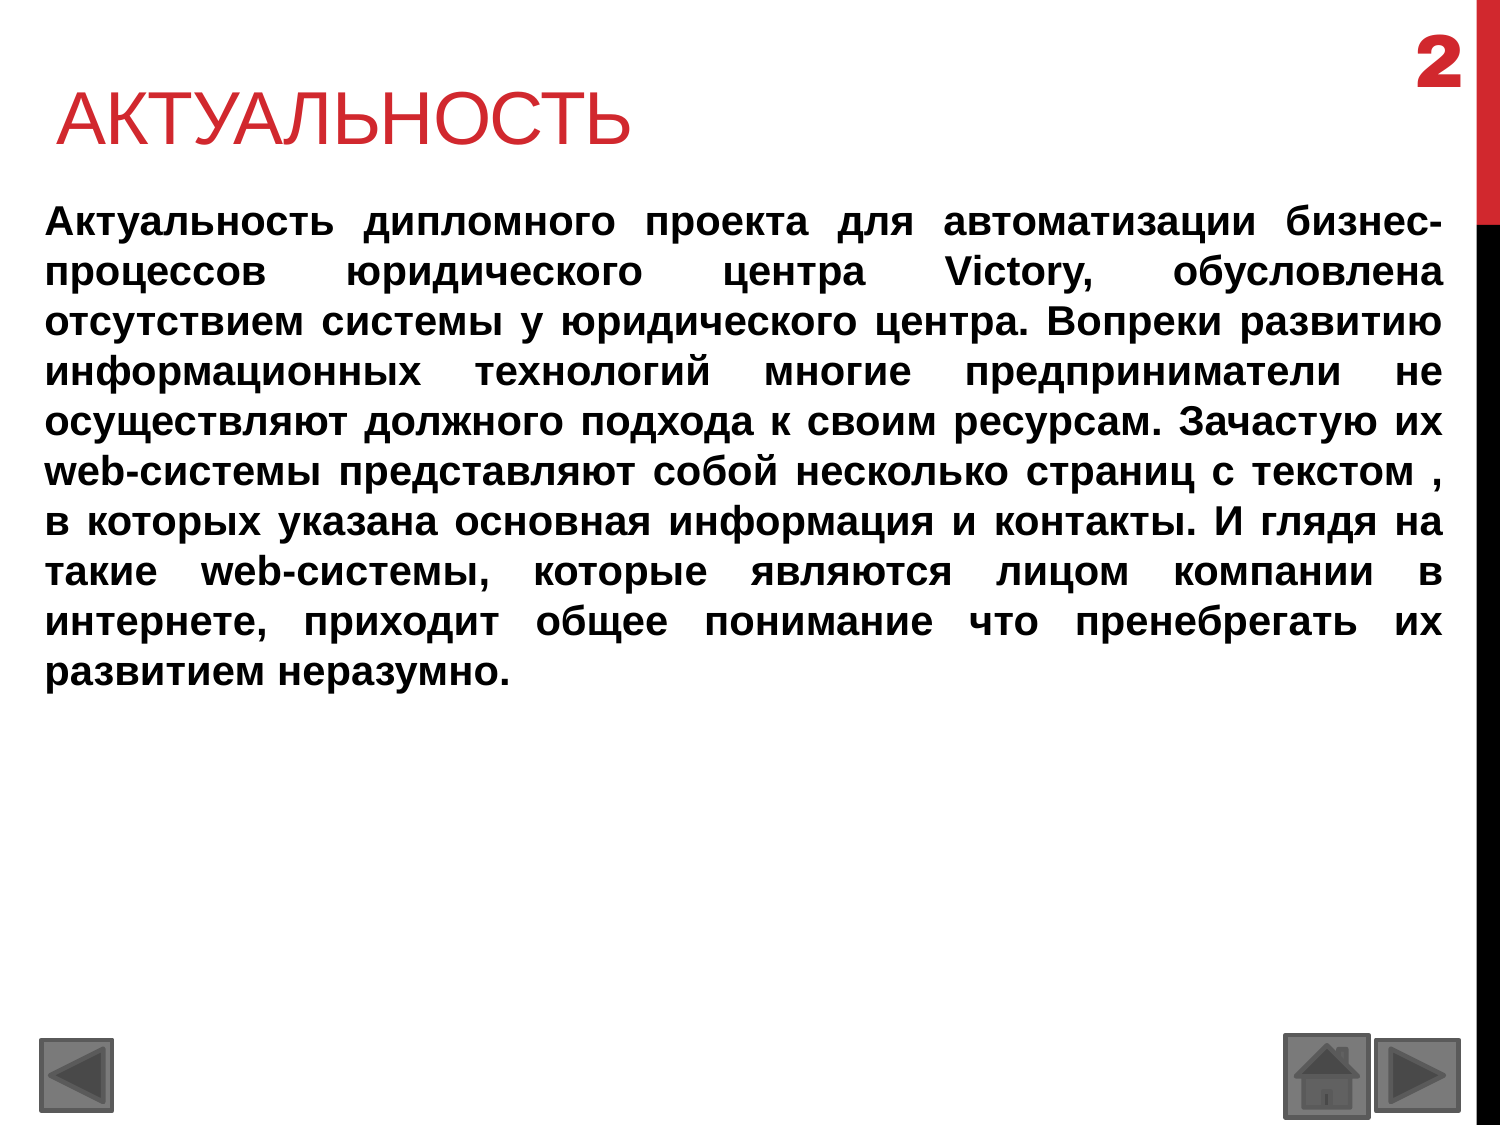

2
# Актуальность
Актуальность дипломного проекта для автоматизации бизнес-процессов юридического центра Victory, обусловлена отсутствием системы у юридического центра. Вопреки развитию информационных технологий многие предприниматели не осуществляют должного подхода к своим ресурсам. Зачастую их web-системы представляют собой несколько страниц с текстом , в которых указана основная информация и контакты. И глядя на такие web-системы, которые являются лицом компании в интернете, приходит общее понимание что пренебрегать их развитием неразумно.